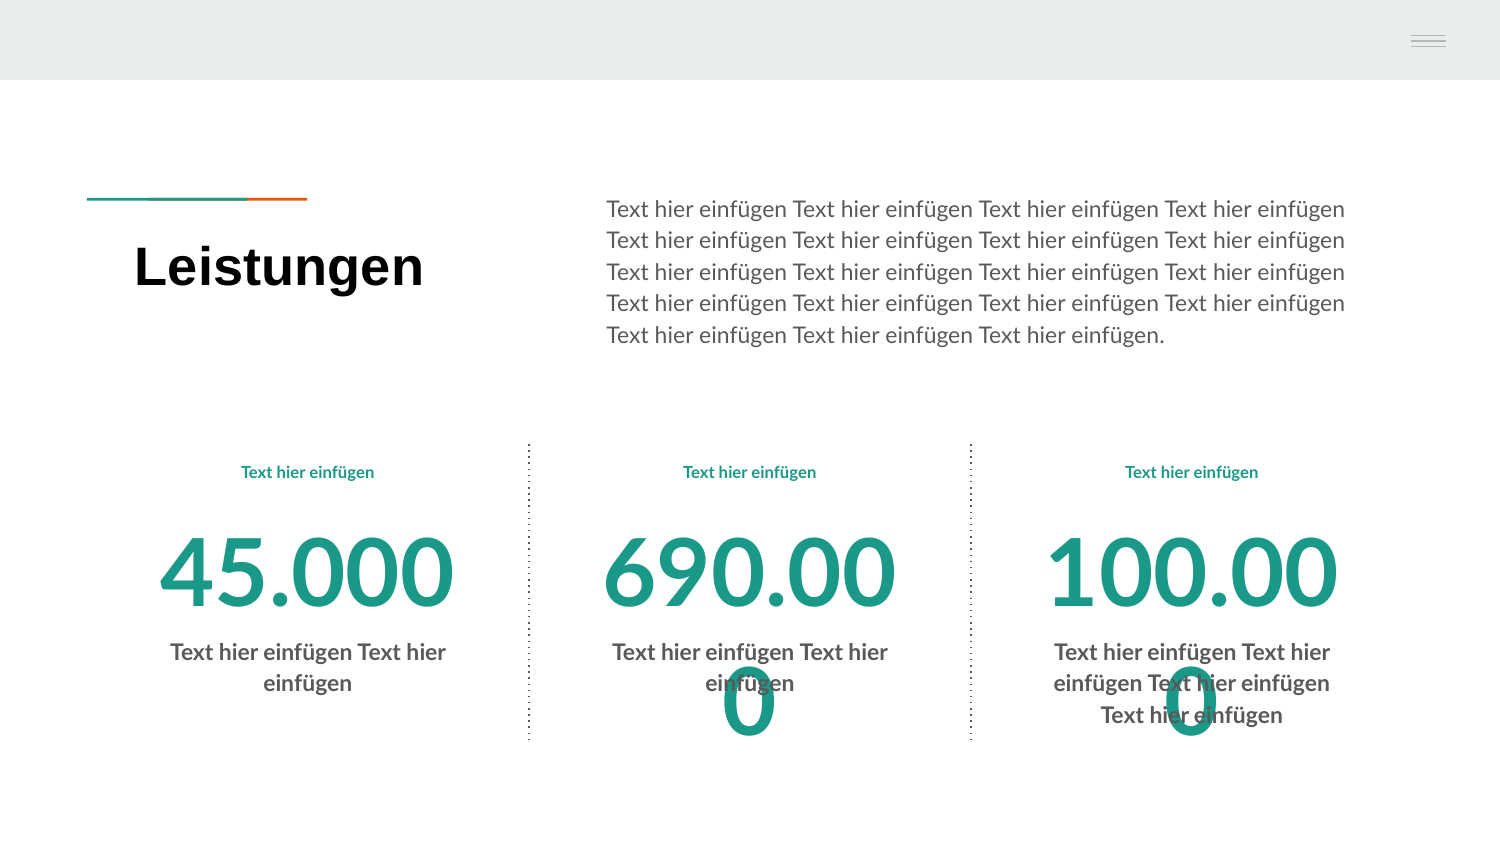

Text hier einfügen Text hier einfügen Text hier einfügen Text hier einfügen Text hier einfügen Text hier einfügen Text hier einfügen Text hier einfügen Text hier einfügen Text hier einfügen Text hier einfügen Text hier einfügen Text hier einfügen Text hier einfügen Text hier einfügen Text hier einfügen Text hier einfügen Text hier einfügen Text hier einfügen.
# Leistungen
Text hier einfügen
Text hier einfügen
Text hier einfügen
45.000
690.000
100.000
Text hier einfügen Text hier einfügen
Text hier einfügen Text hier einfügen
Text hier einfügen Text hier einfügen Text hier einfügen Text hier einfügen